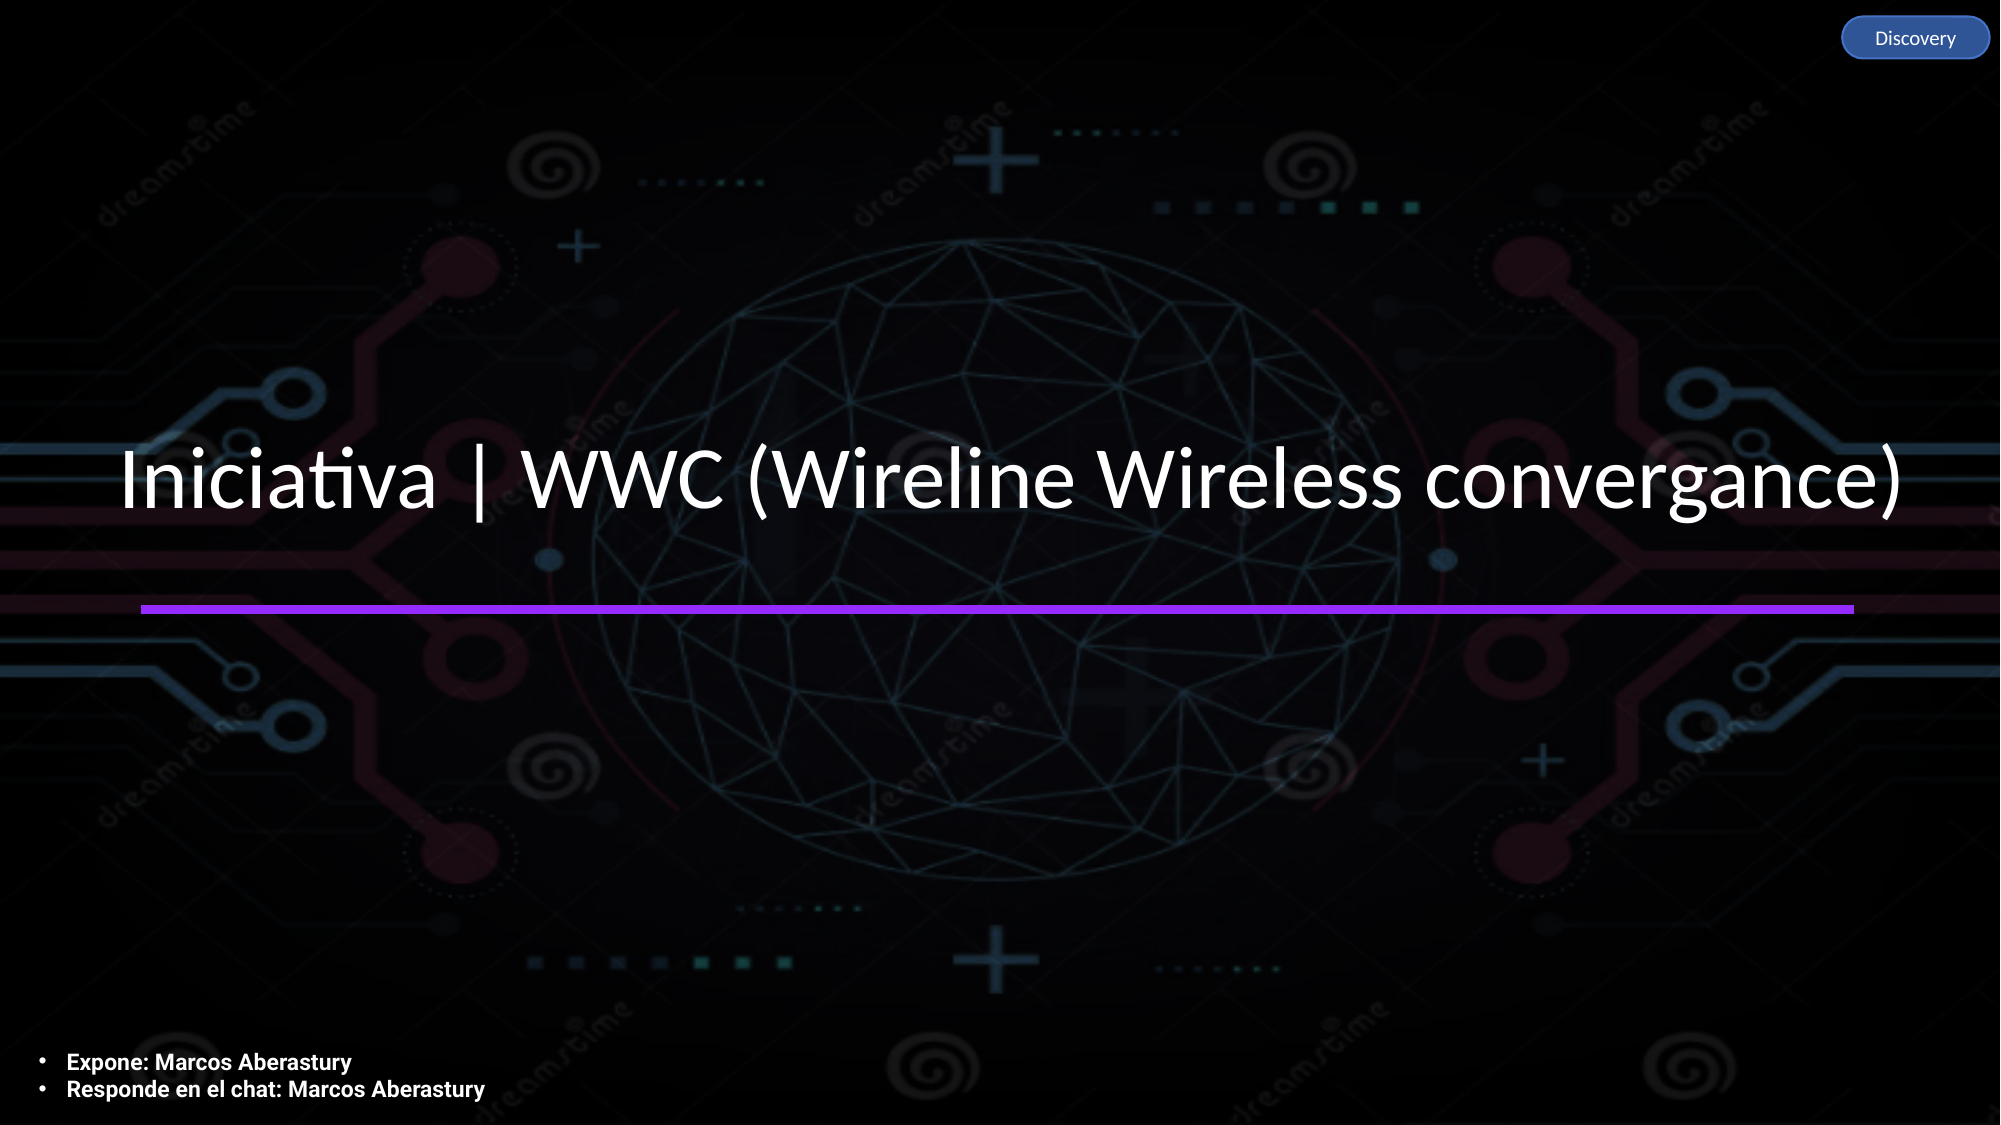

Discovery
# Iniciativa | WWC (Wireline Wireless convergance)
Expone: Marcos Aberastury
Responde en el chat: Marcos Aberastury